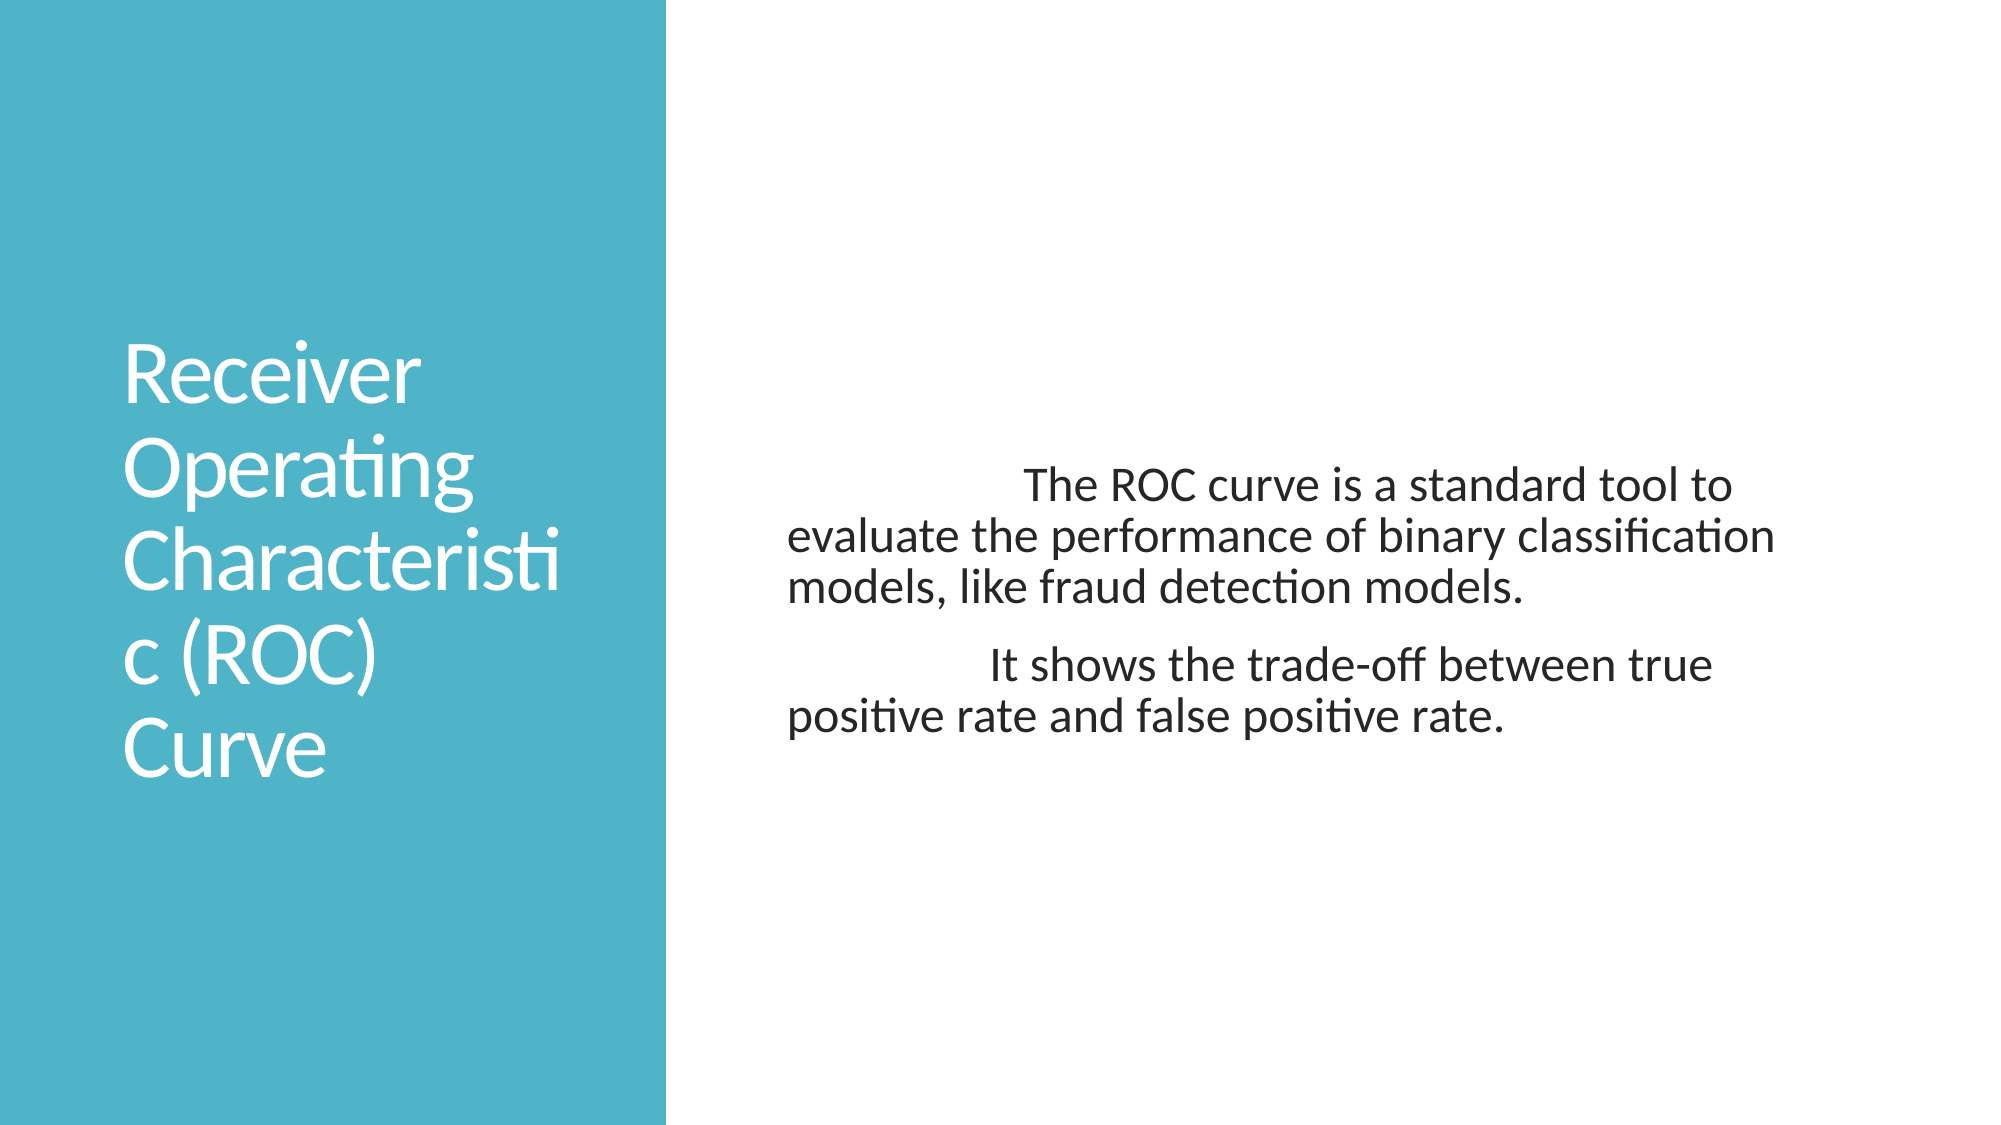

# Receiver Operating Characteristic (ROC) Curve

                     The ROC curve is a standard tool to evaluate the performance of binary classification models, like fraud detection models.
                  It shows the trade-off between true positive rate and false positive rate.